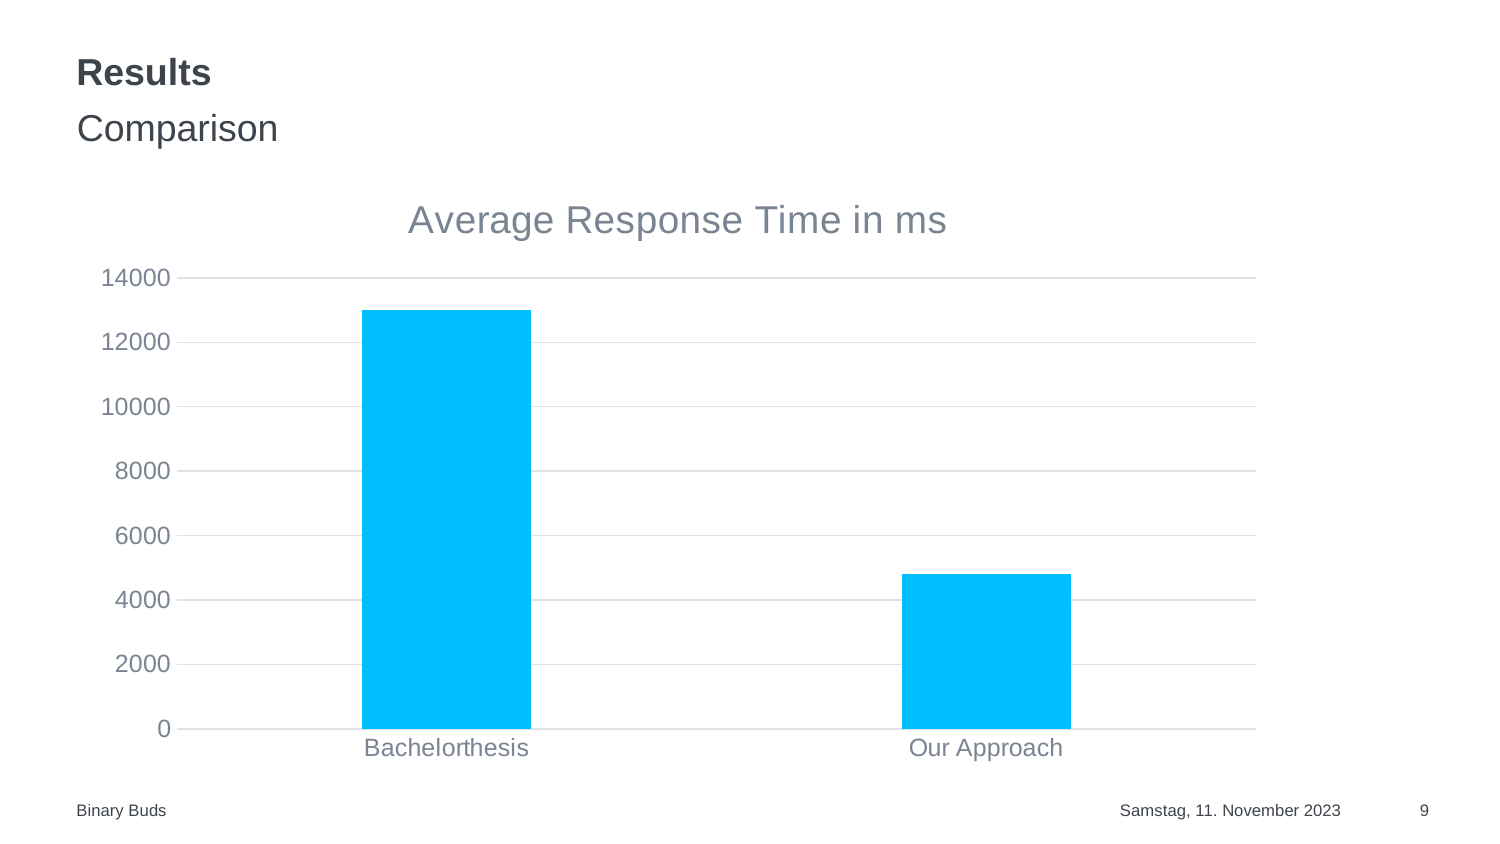

# Results
Comparison

### Chart: Average Response Time in ms

| Category | Datenreihe 1 |
|---|---|
| Bachelorthesis | 13000.0 |
| Our Approach | 4800.0 |
Binary Buds
Samstag, 11. November 2023
9